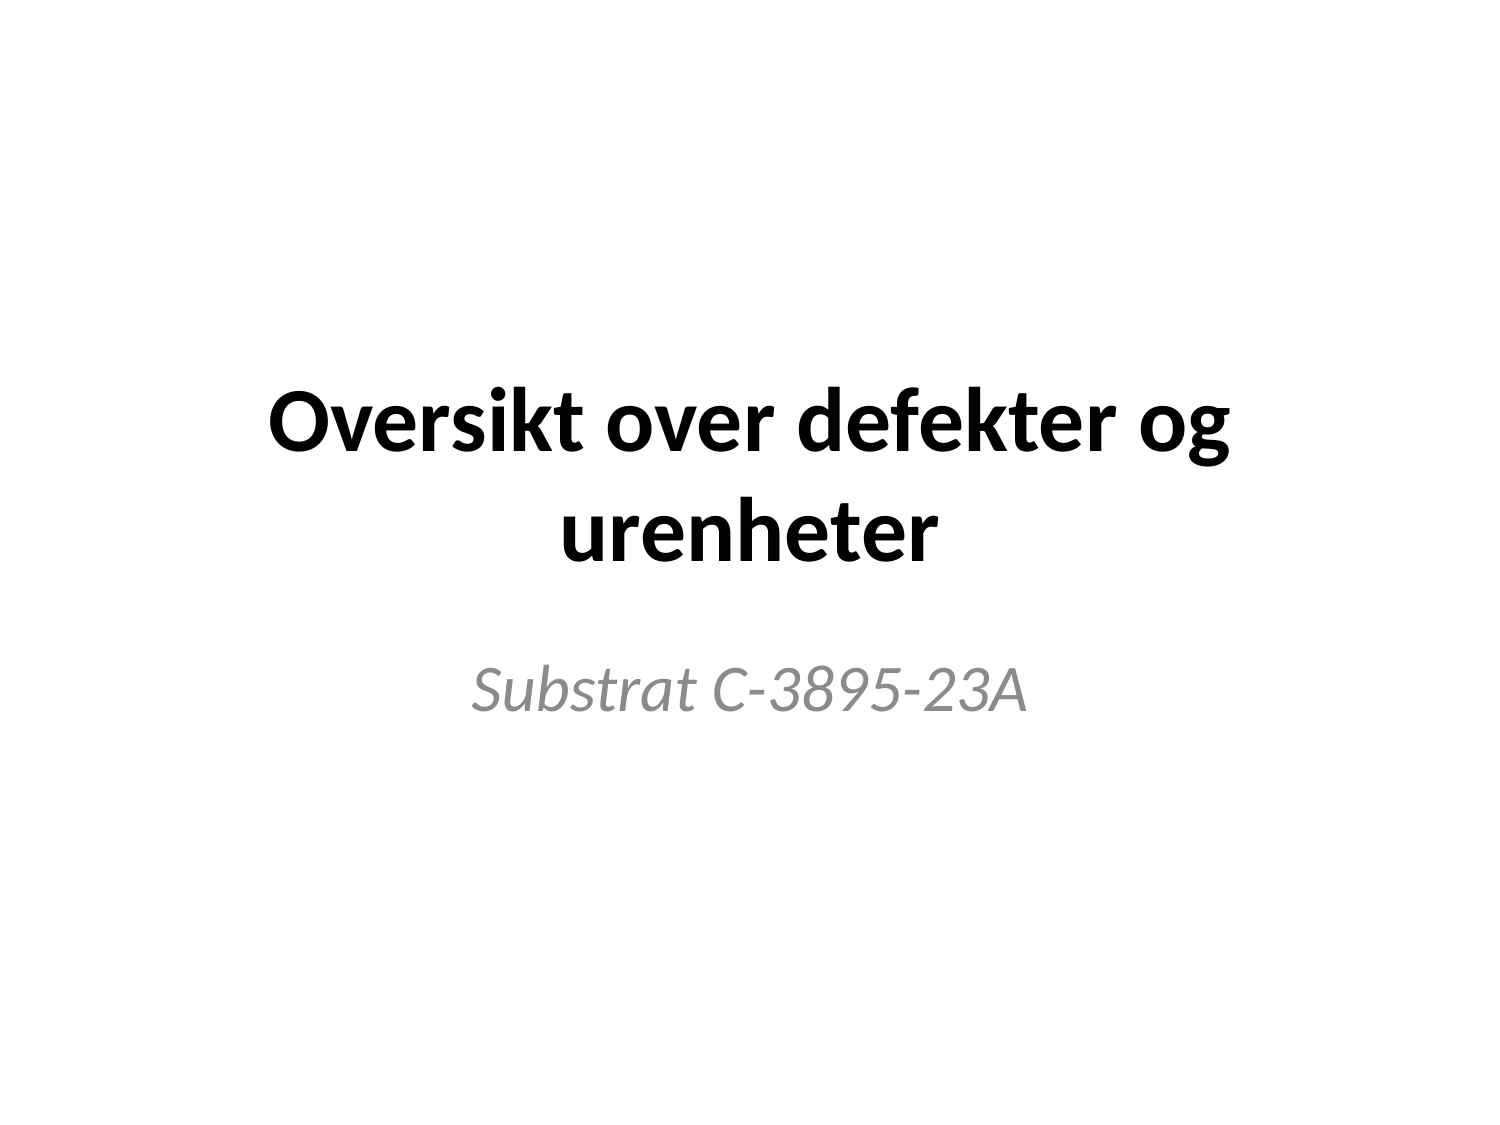

# Oversikt over defekter og urenheter
Substrat C-3895-23A